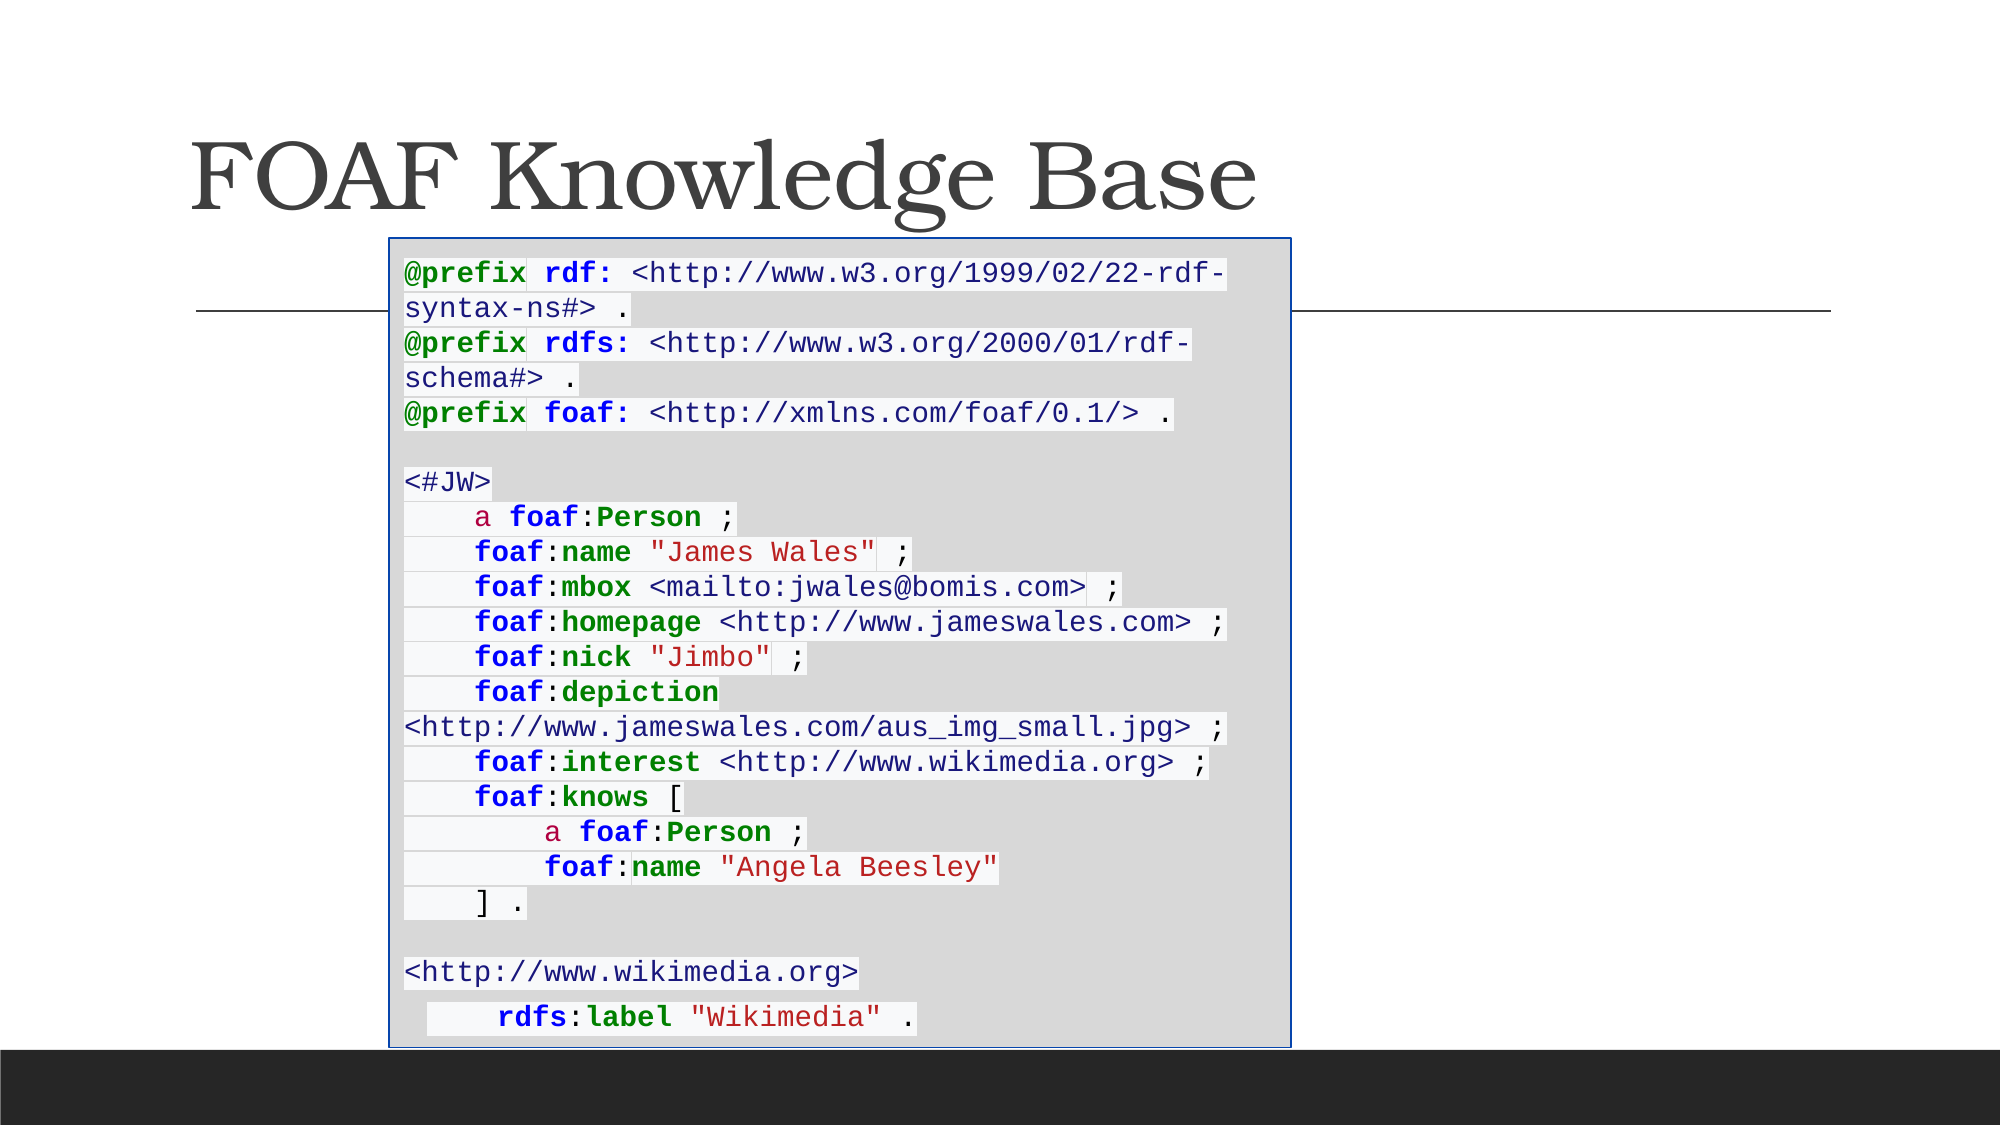

# FOAF Knowledge Base
@prefix rdf: <http://www.w3.org/1999/02/22-rdf-syntax-ns#> .
@prefix rdfs: <http://www.w3.org/2000/01/rdf-schema#> .
@prefix foaf: <http://xmlns.com/foaf/0.1/> .

<#JW>
    a foaf:Person ;
    foaf:name "James Wales" ;
    foaf:mbox <mailto:jwales@bomis.com> ;
    foaf:homepage <http://www.jameswales.com> ;
    foaf:nick "Jimbo" ;
    foaf:depiction <http://www.jameswales.com/aus_img_small.jpg> ;
    foaf:interest <http://www.wikimedia.org> ;
    foaf:knows [
        a foaf:Person ;
        foaf:name "Angela Beesley"
    ] .

<http://www.wikimedia.org>
    rdfs:label "Wikimedia" .